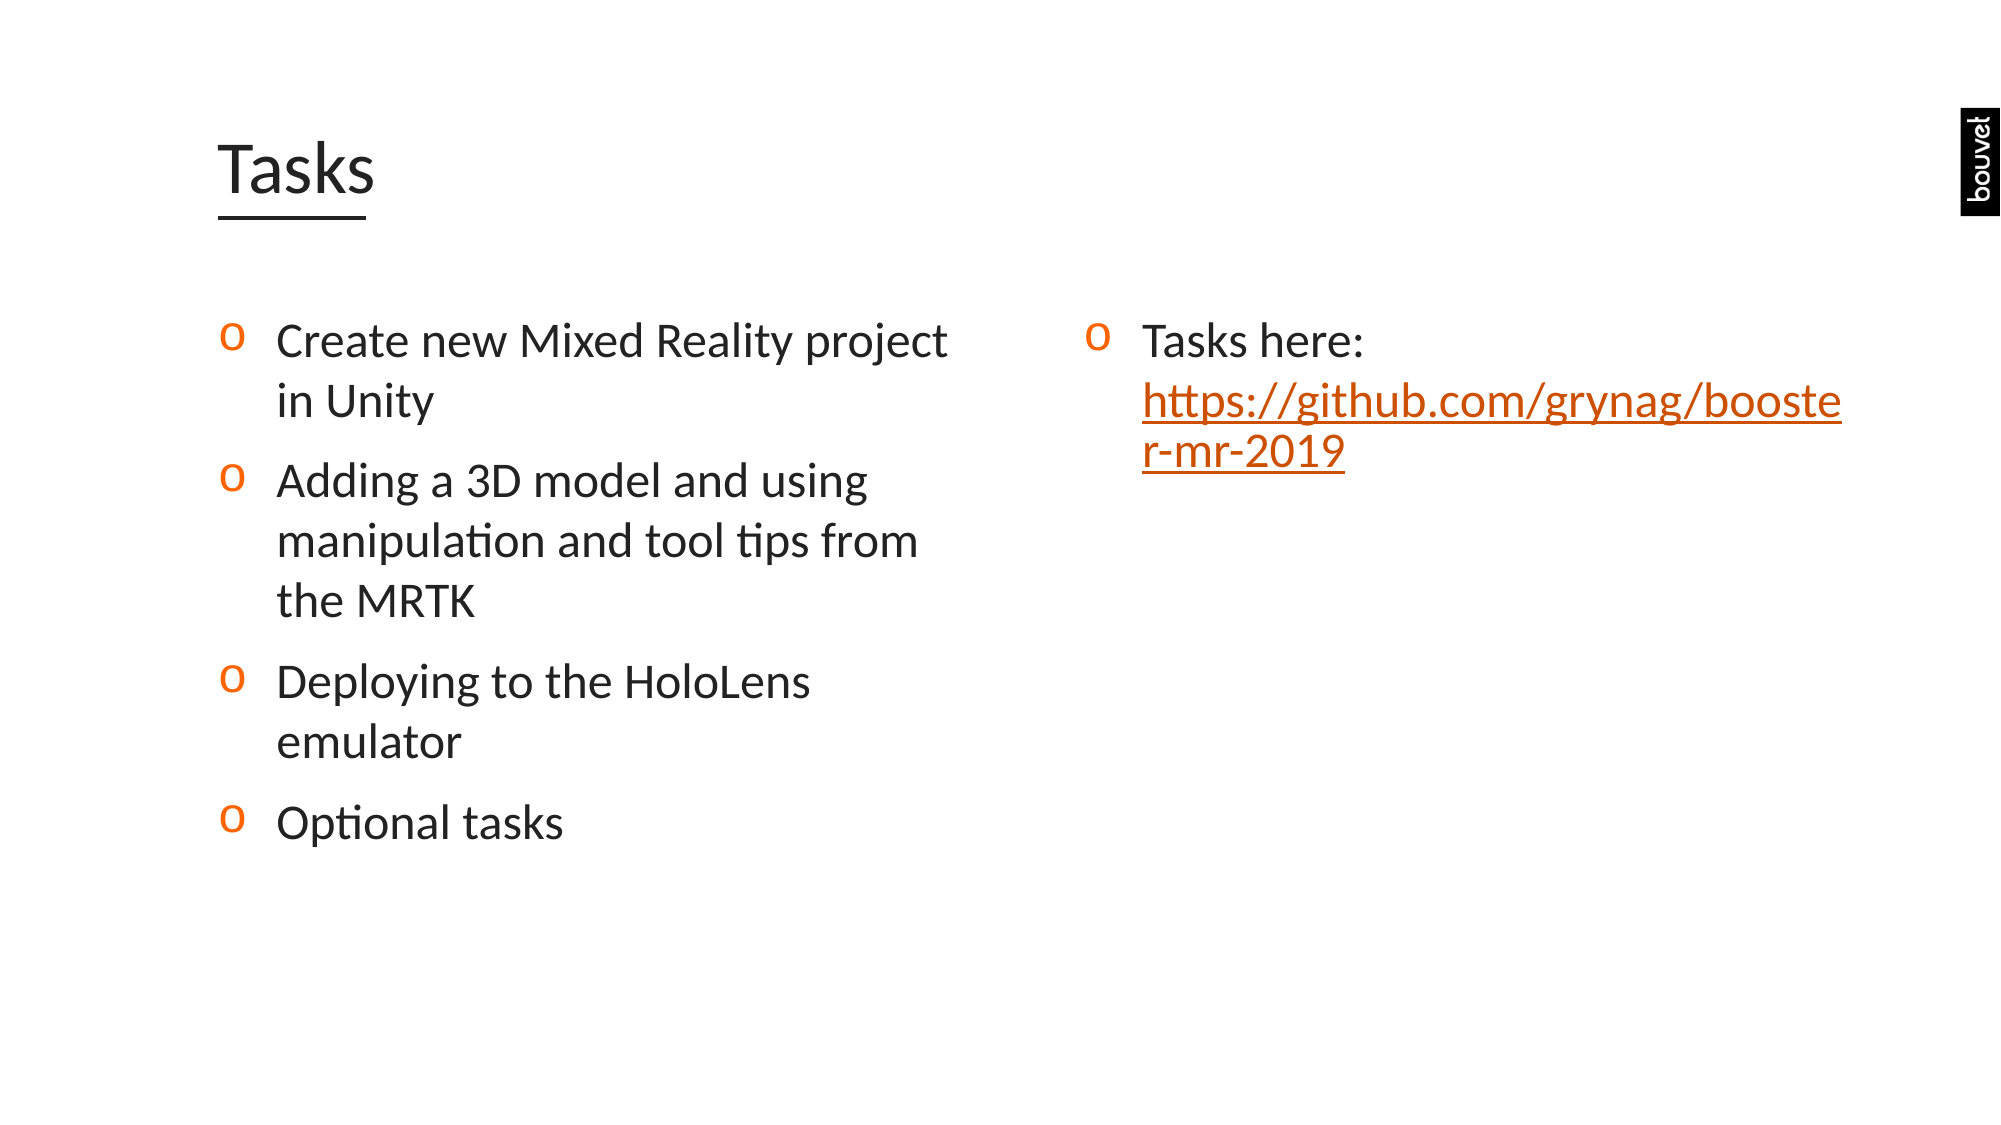

# Tasks
Create new Mixed Reality project in Unity
Adding a 3D model and using manipulation and tool tips from the MRTK
Deploying to the HoloLens emulator
Optional tasks

Tasks here: https://github.com/grynag/booster-mr-2019